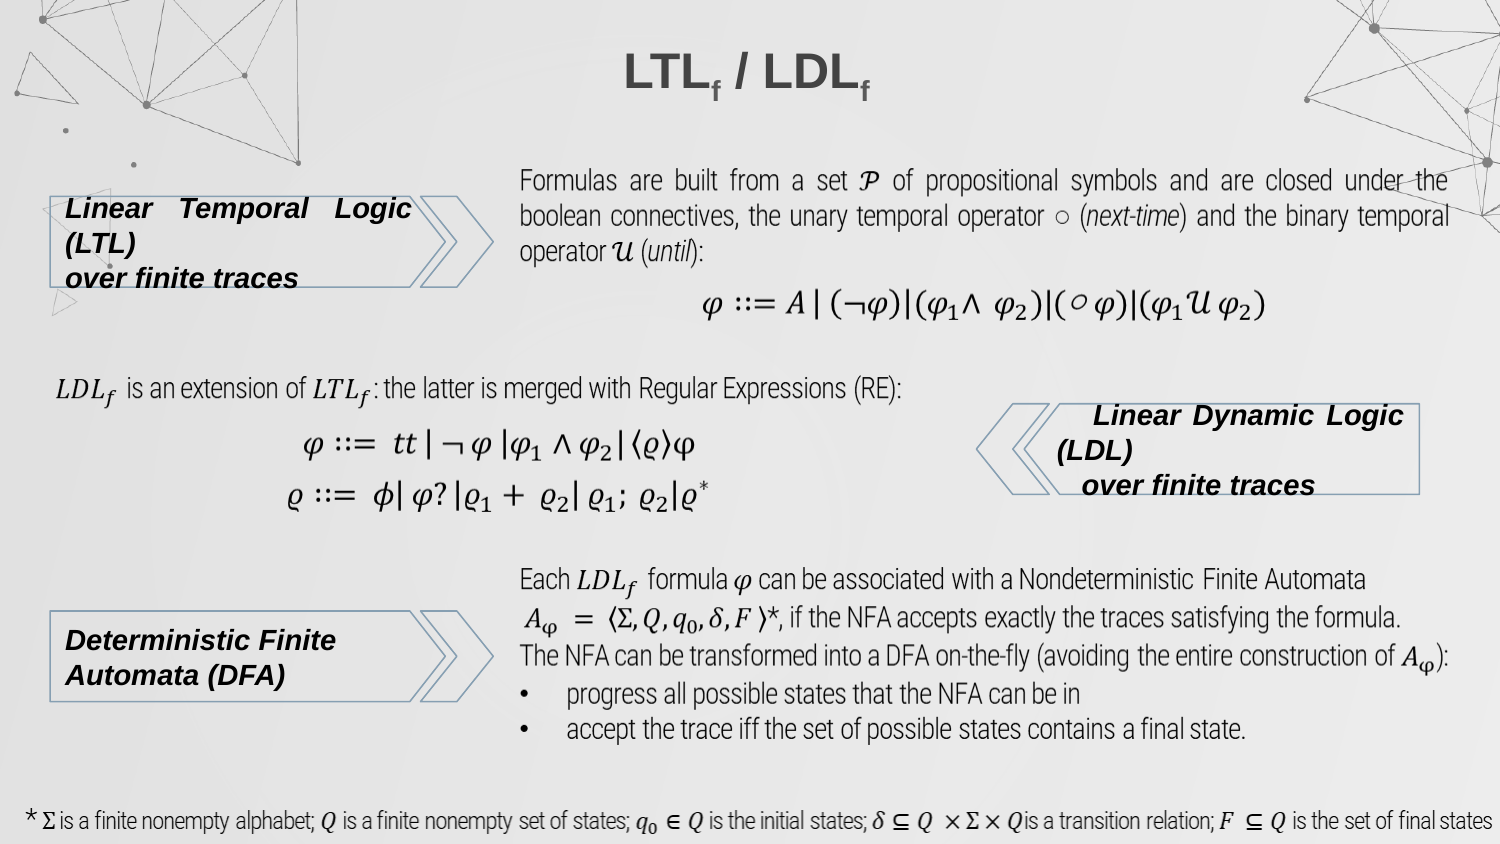

LTLf / LDLf

Linear Temporal Logic (LTL)
over finite traces

   Linear Dynamic Logic (LDL)
   over finite traces

Deterministic Finite Automata (DFA)